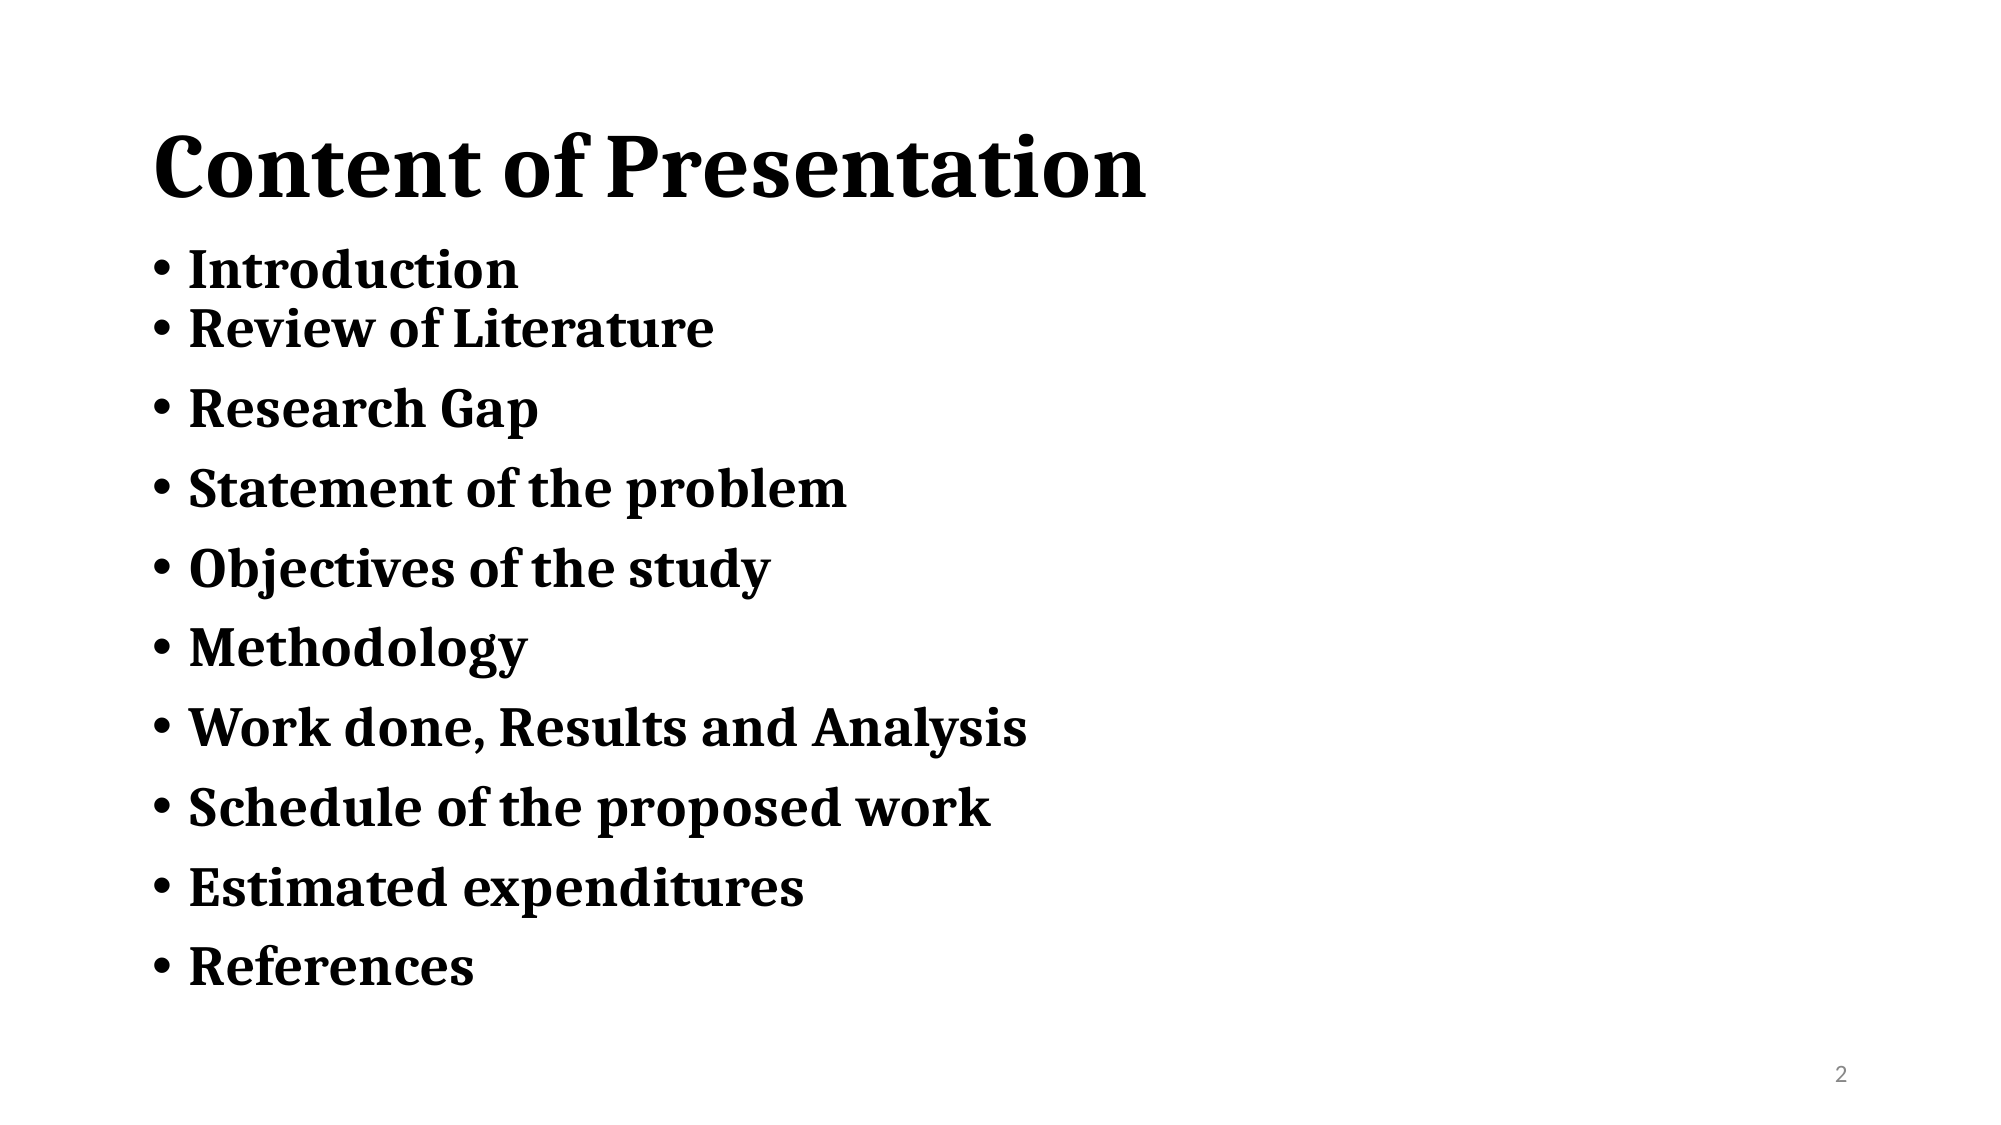

# Content of Presentation
Introduction
Review of Literature
Research Gap
Statement of the problem
Objectives of the study
Methodology
Work done, Results and Analysis
Schedule of the proposed work
Estimated expenditures
References
2